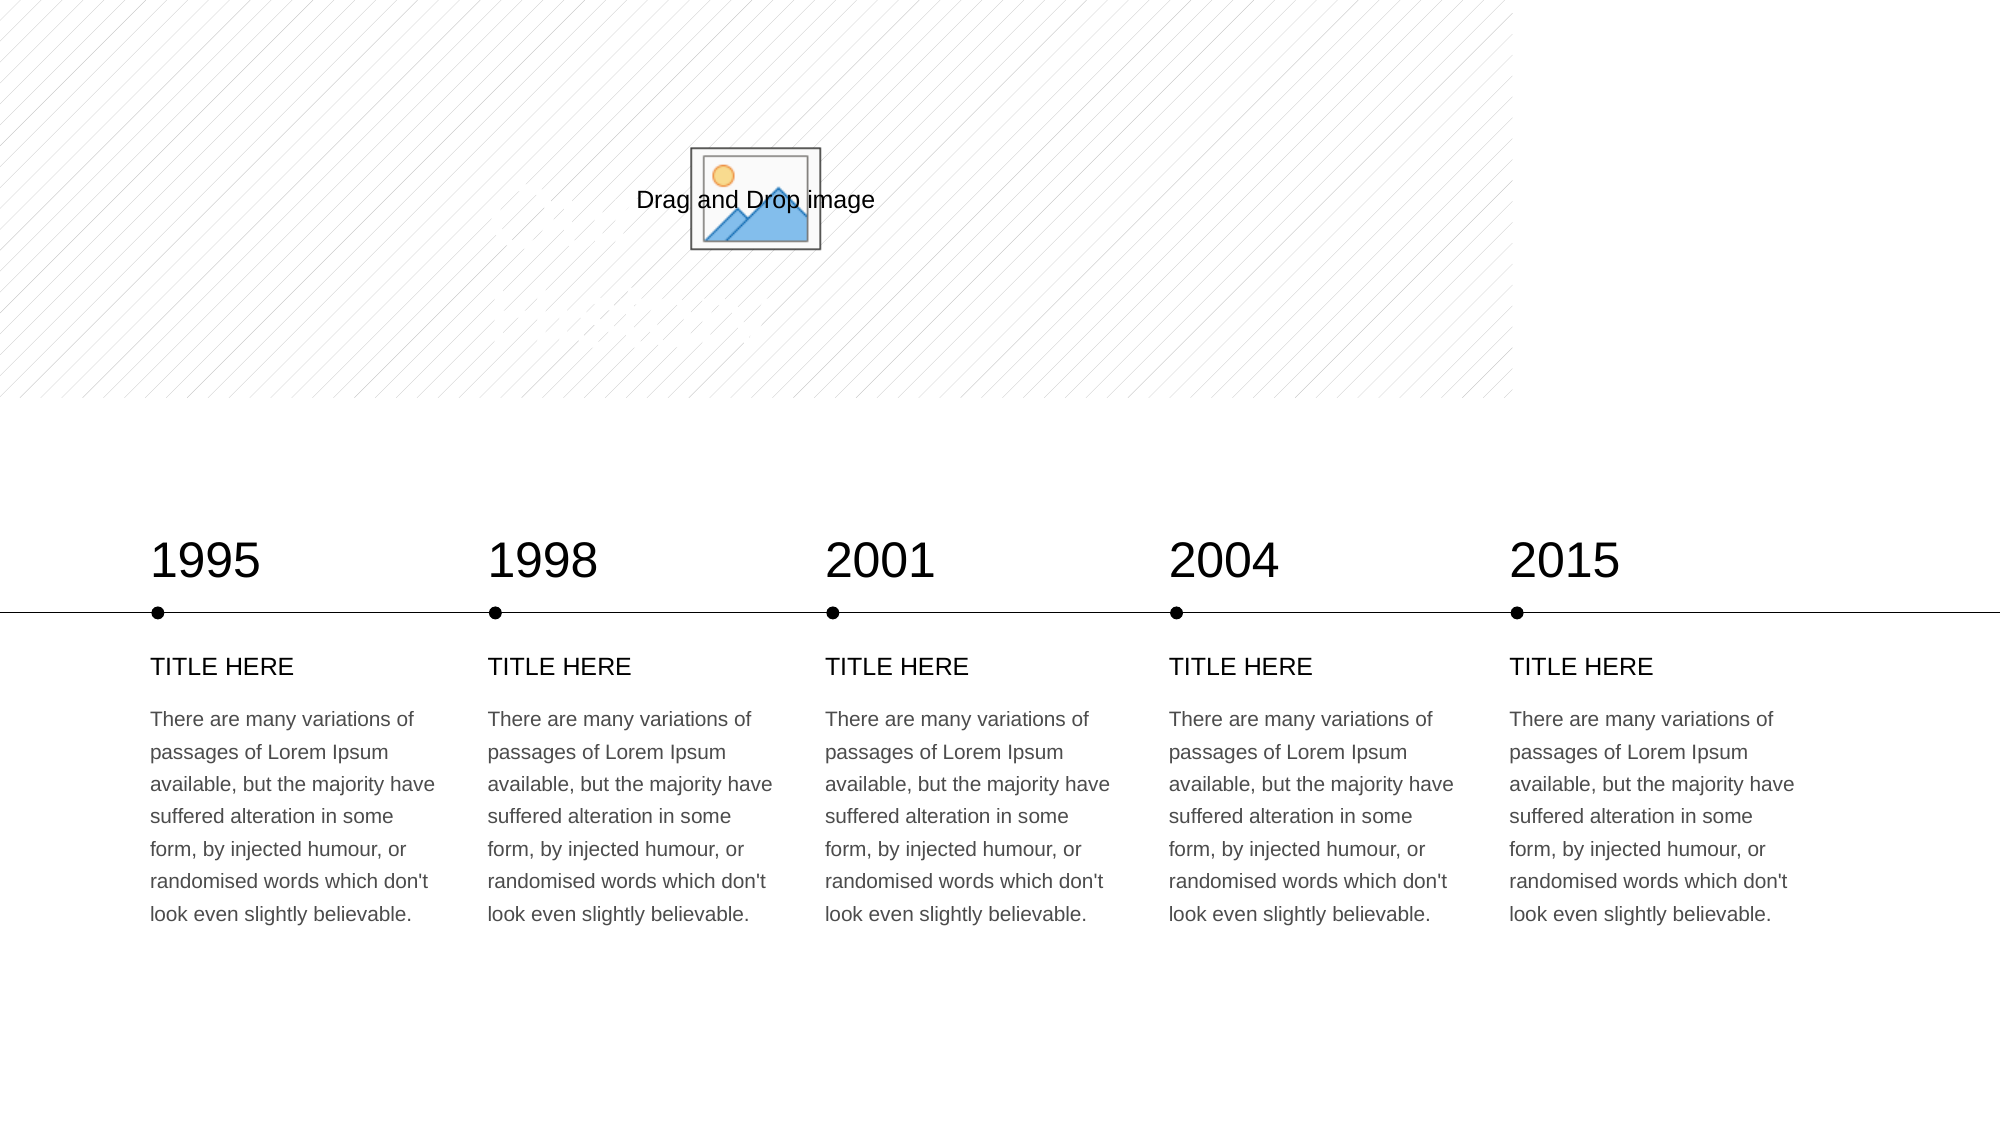

Our
History
1995

TITLE HERE
There are many variations of passages of Lorem Ipsum available, but the majority have suffered alteration in some form, by injected humour, or randomised words which don't look even slightly believable.
1998

TITLE HERE
There are many variations of passages of Lorem Ipsum available, but the majority have suffered alteration in some form, by injected humour, or randomised words which don't look even slightly believable.
2001

TITLE HERE
There are many variations of passages of Lorem Ipsum available, but the majority have suffered alteration in some form, by injected humour, or randomised words which don't look even slightly believable.
2004

TITLE HERE
There are many variations of passages of Lorem Ipsum available, but the majority have suffered alteration in some form, by injected humour, or randomised words which don't look even slightly believable.
2015

TITLE HERE
There are many variations of passages of Lorem Ipsum available, but the majority have suffered alteration in some form, by injected humour, or randomised words which don't look even slightly believable.